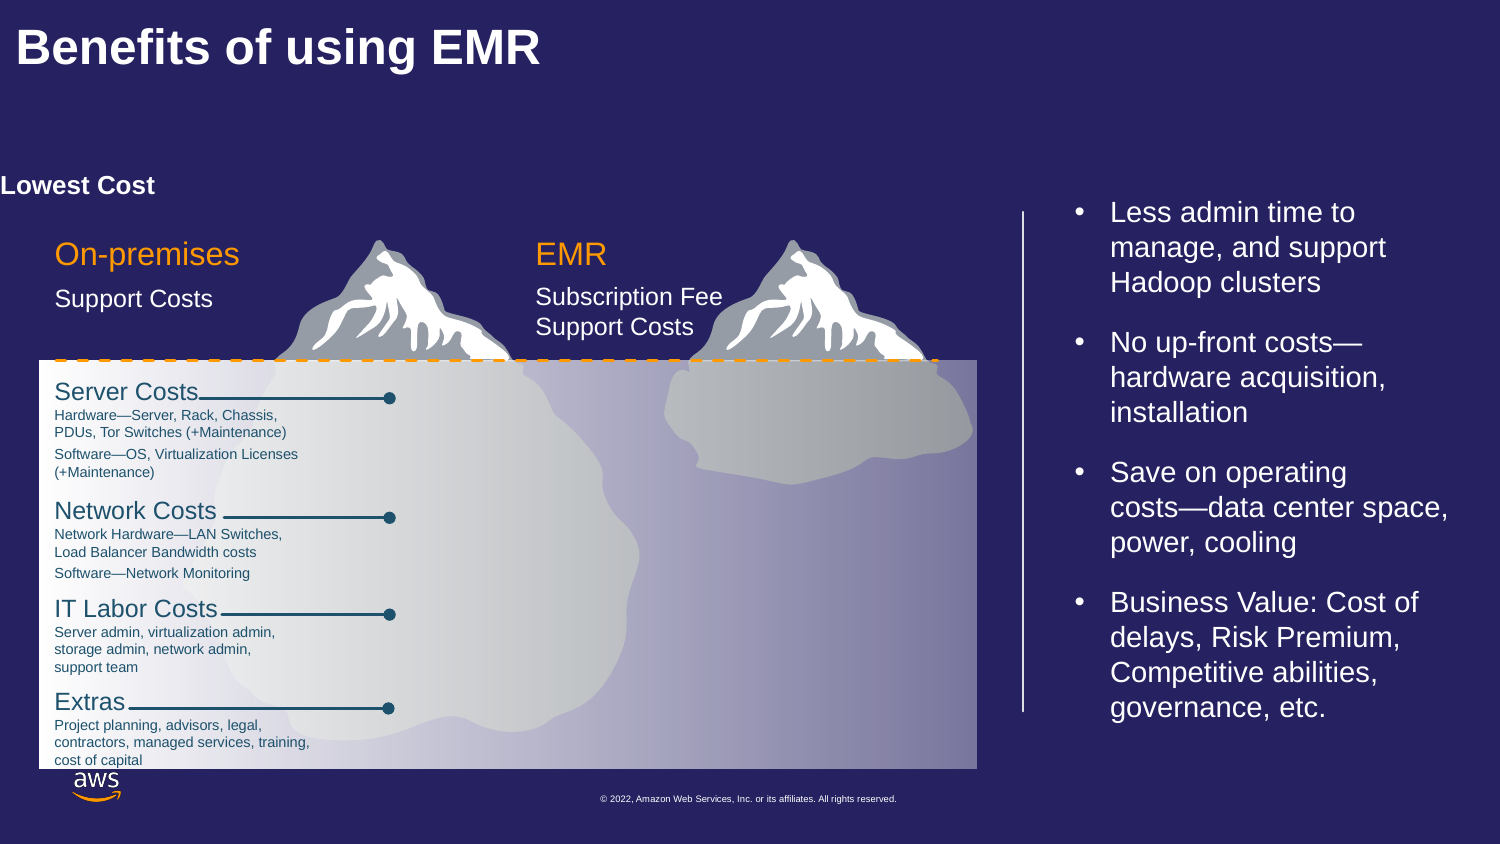

Benefits of using EMR
# Lowest Cost
Less admin time to manage, and support Hadoop clusters
No up-front costs—hardware acquisition, installation
Save on operating
costs—data center space, power, cooling
Business Value: Cost of delays, Risk Premium, Competitive abilities, governance, etc.
EMR
On-premises

Subscription Fee
Support Costs
Support Costs

Server Costs
Hardware—Server, Rack, Chassis, PDUs, Tor Switches (+Maintenance)
Software—OS, Virtualization Licenses
(+Maintenance)
Network Costs
Network Hardware—LAN Switches, Load Balancer Bandwidth costs
Software—Network Monitoring
IT Labor Costs
Server admin, virtualization admin, storage admin, network admin, support team
Extras
Project planning, advisors, legal, contractors, managed services, training, cost of capital